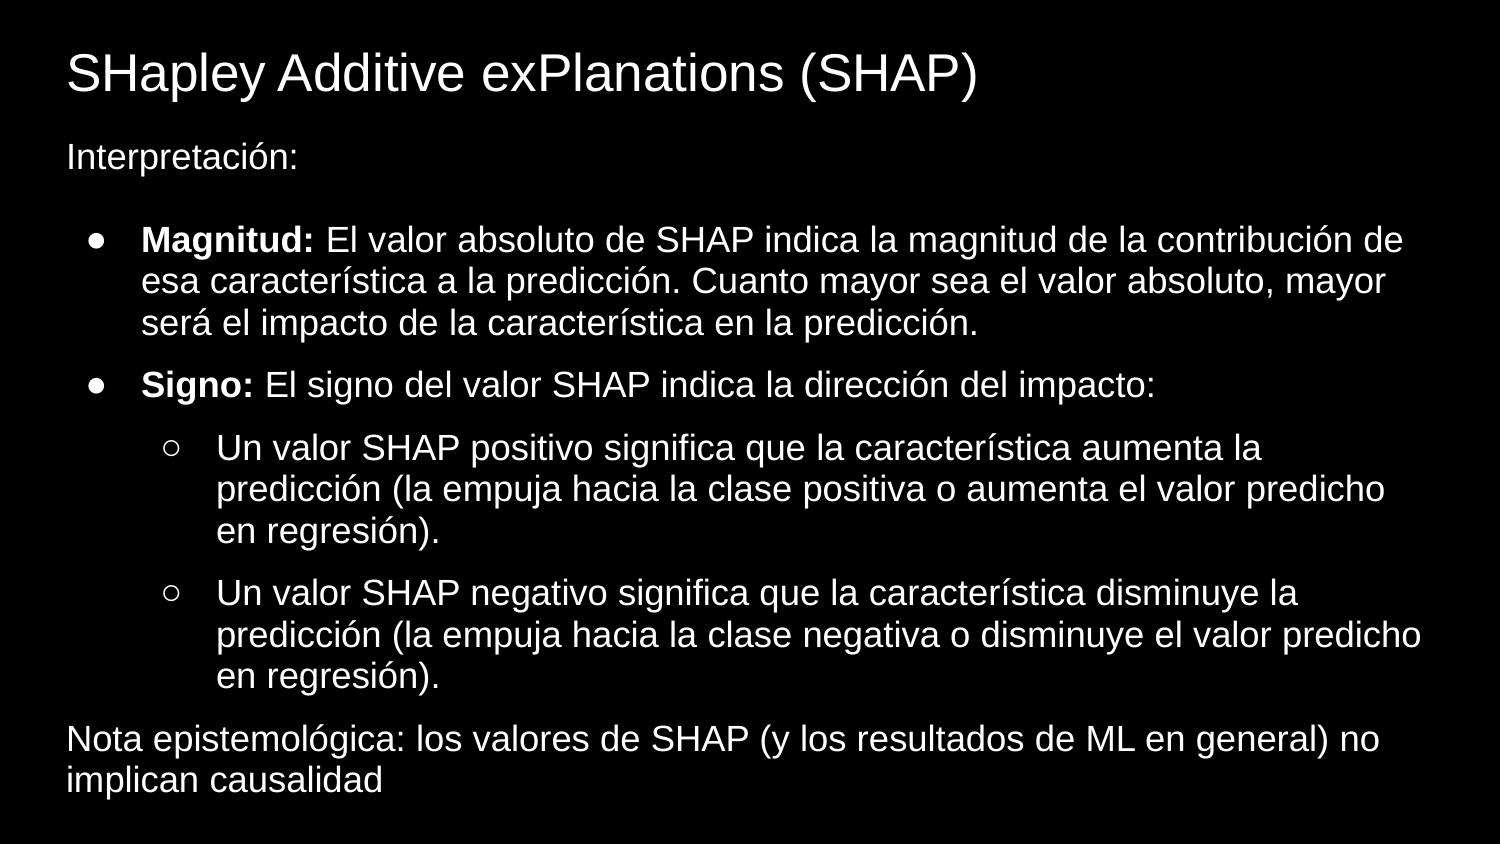

# SHapley Additive exPlanations (SHAP)
Interpretación:

Magnitud: El valor absoluto de SHAP indica la magnitud de la contribución de esa característica a la predicción. Cuanto mayor sea el valor absoluto, mayor será el impacto de la característica en la predicción.
Signo: El signo del valor SHAP indica la dirección del impacto:
Un valor SHAP positivo significa que la característica aumenta la predicción (la empuja hacia la clase positiva o aumenta el valor predicho en regresión).
Un valor SHAP negativo significa que la característica disminuye la predicción (la empuja hacia la clase negativa o disminuye el valor predicho en regresión).
Nota epistemológica: los valores de SHAP (y los resultados de ML en general) no  implican causalidad